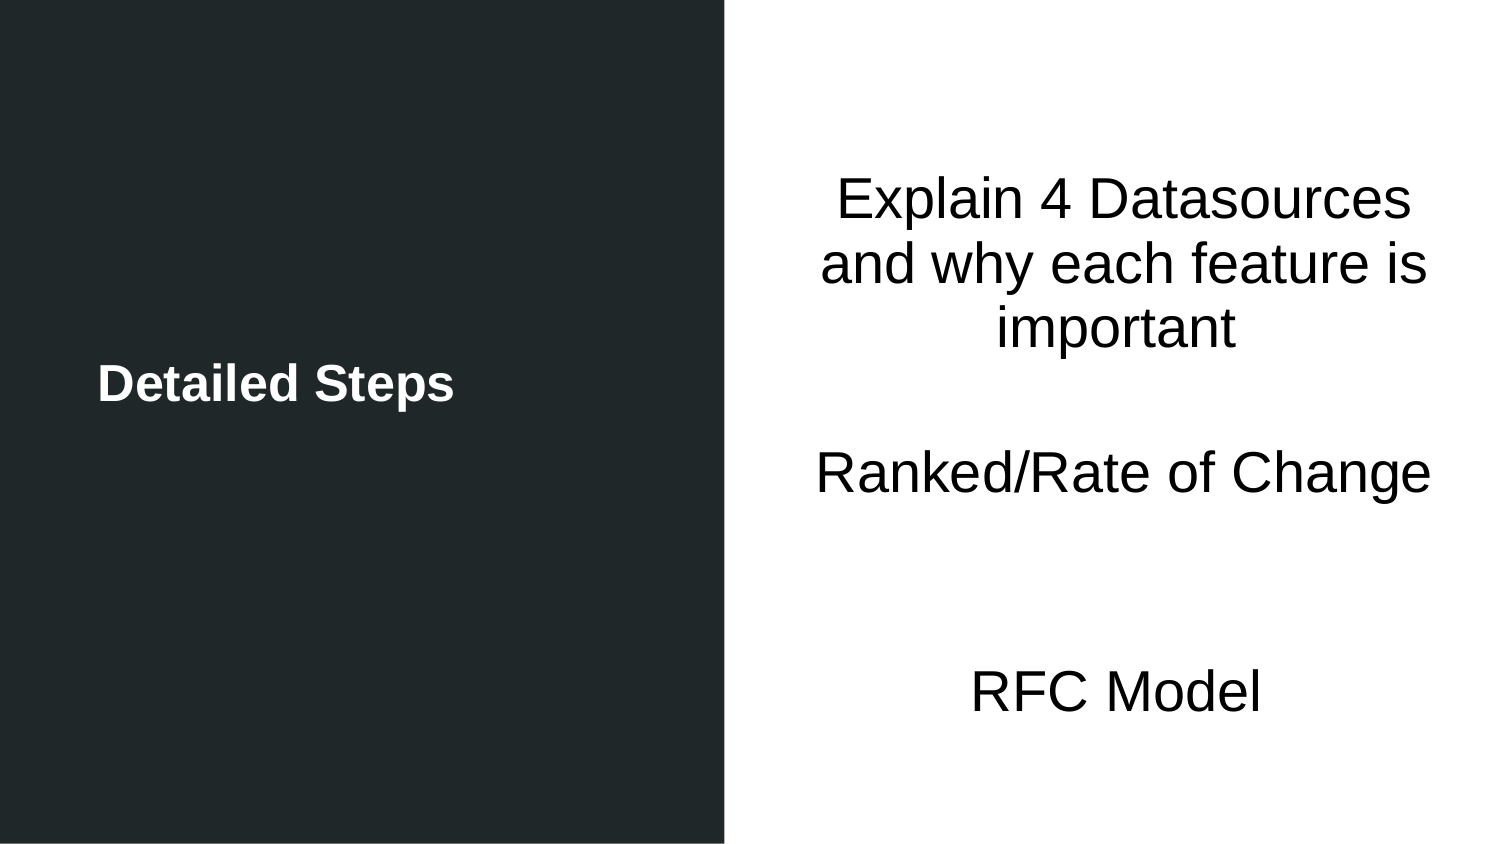

Explain 4 Datasources and why each feature is important

Ranked/Rate of Change

RFC Model

Detailed Steps
Wendy Writer